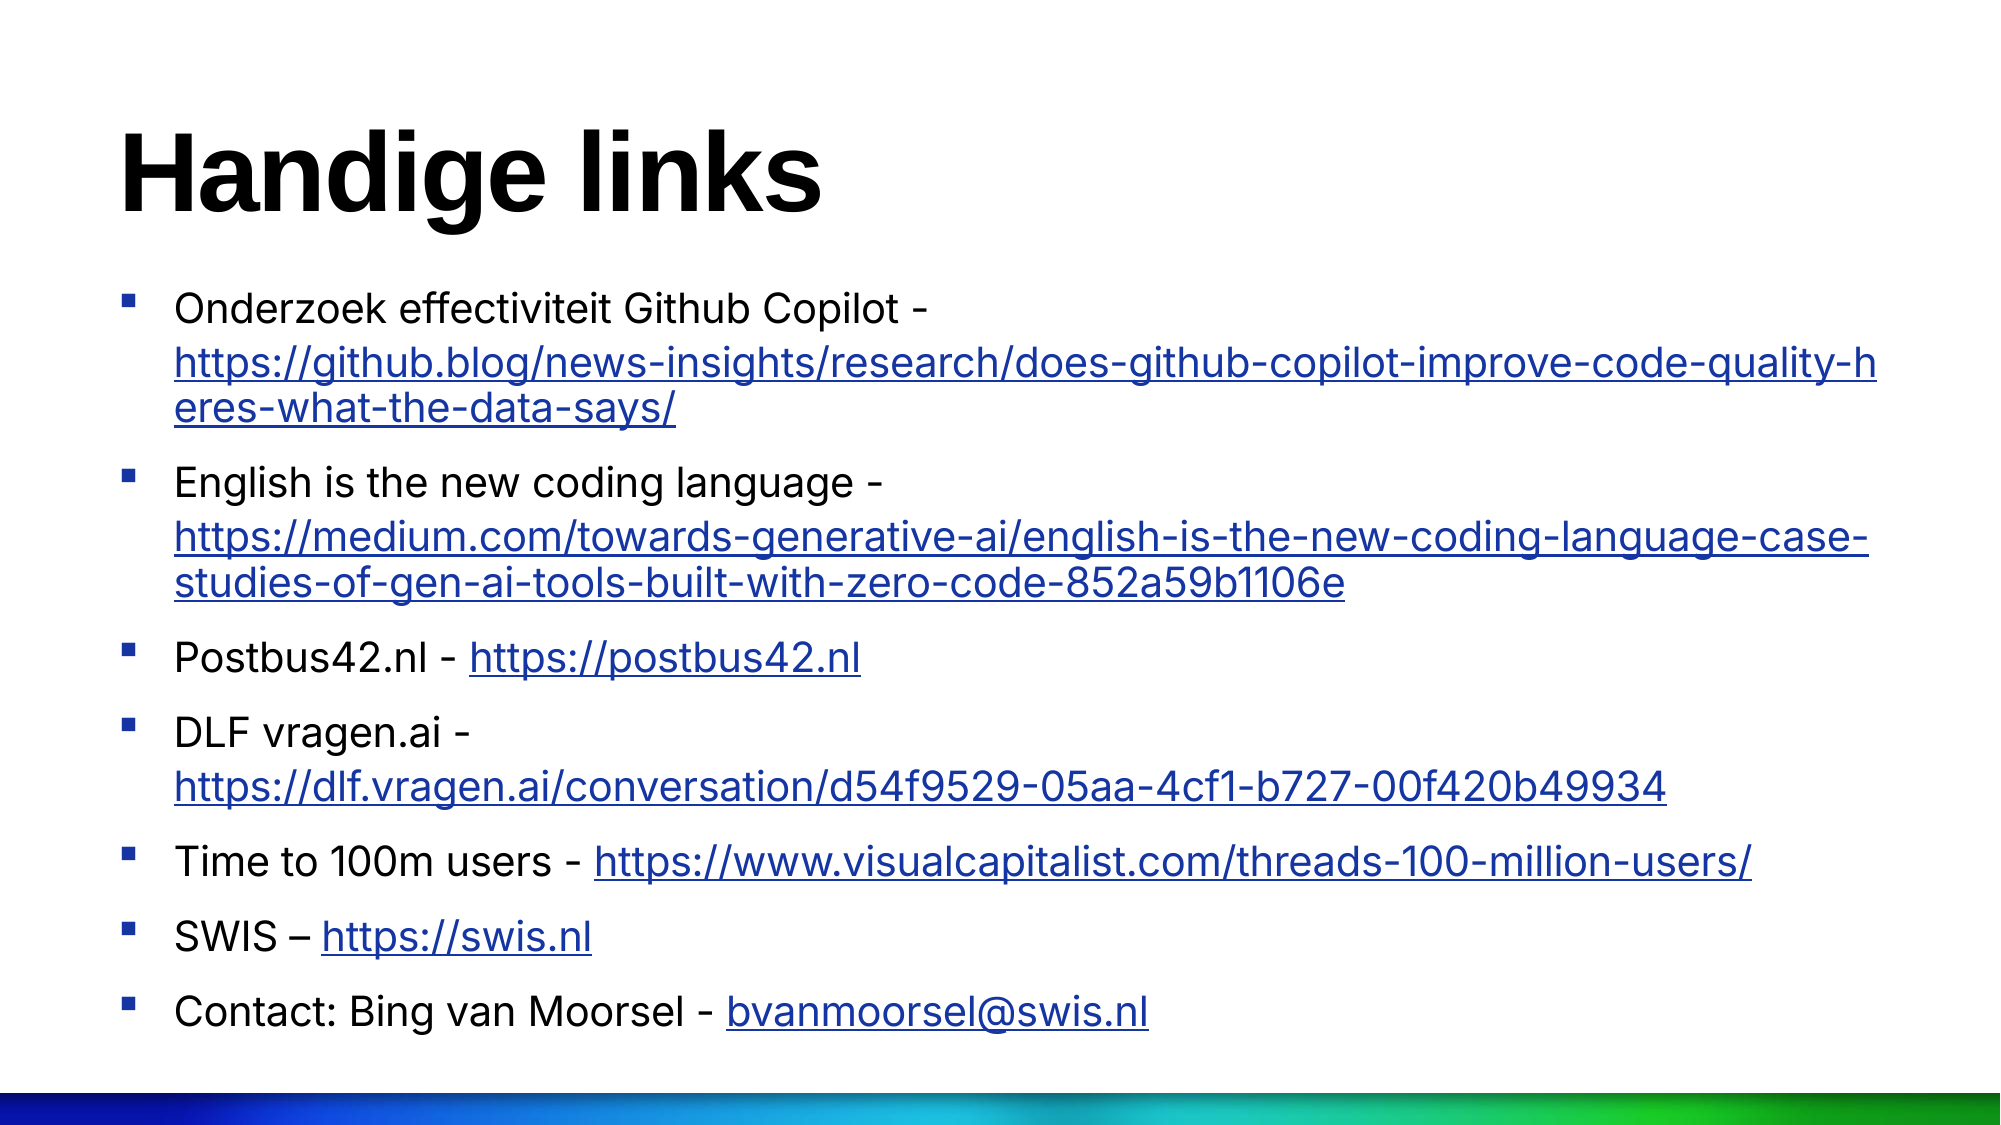

# Handige links
Onderzoek effectiviteit Github Copilot - https://github.blog/news-insights/research/does-github-copilot-improve-code-quality-heres-what-the-data-says/
English is the new coding language - https://medium.com/towards-generative-ai/english-is-the-new-coding-language-case-studies-of-gen-ai-tools-built-with-zero-code-852a59b1106e
Postbus42.nl - https://postbus42.nl
DLF vragen.ai - https://dlf.vragen.ai/conversation/d54f9529-05aa-4cf1-b727-00f420b49934
Time to 100m users - https://www.visualcapitalist.com/threads-100-million-users/
SWIS – https://swis.nl
Contact: Bing van Moorsel - bvanmoorsel@swis.nl